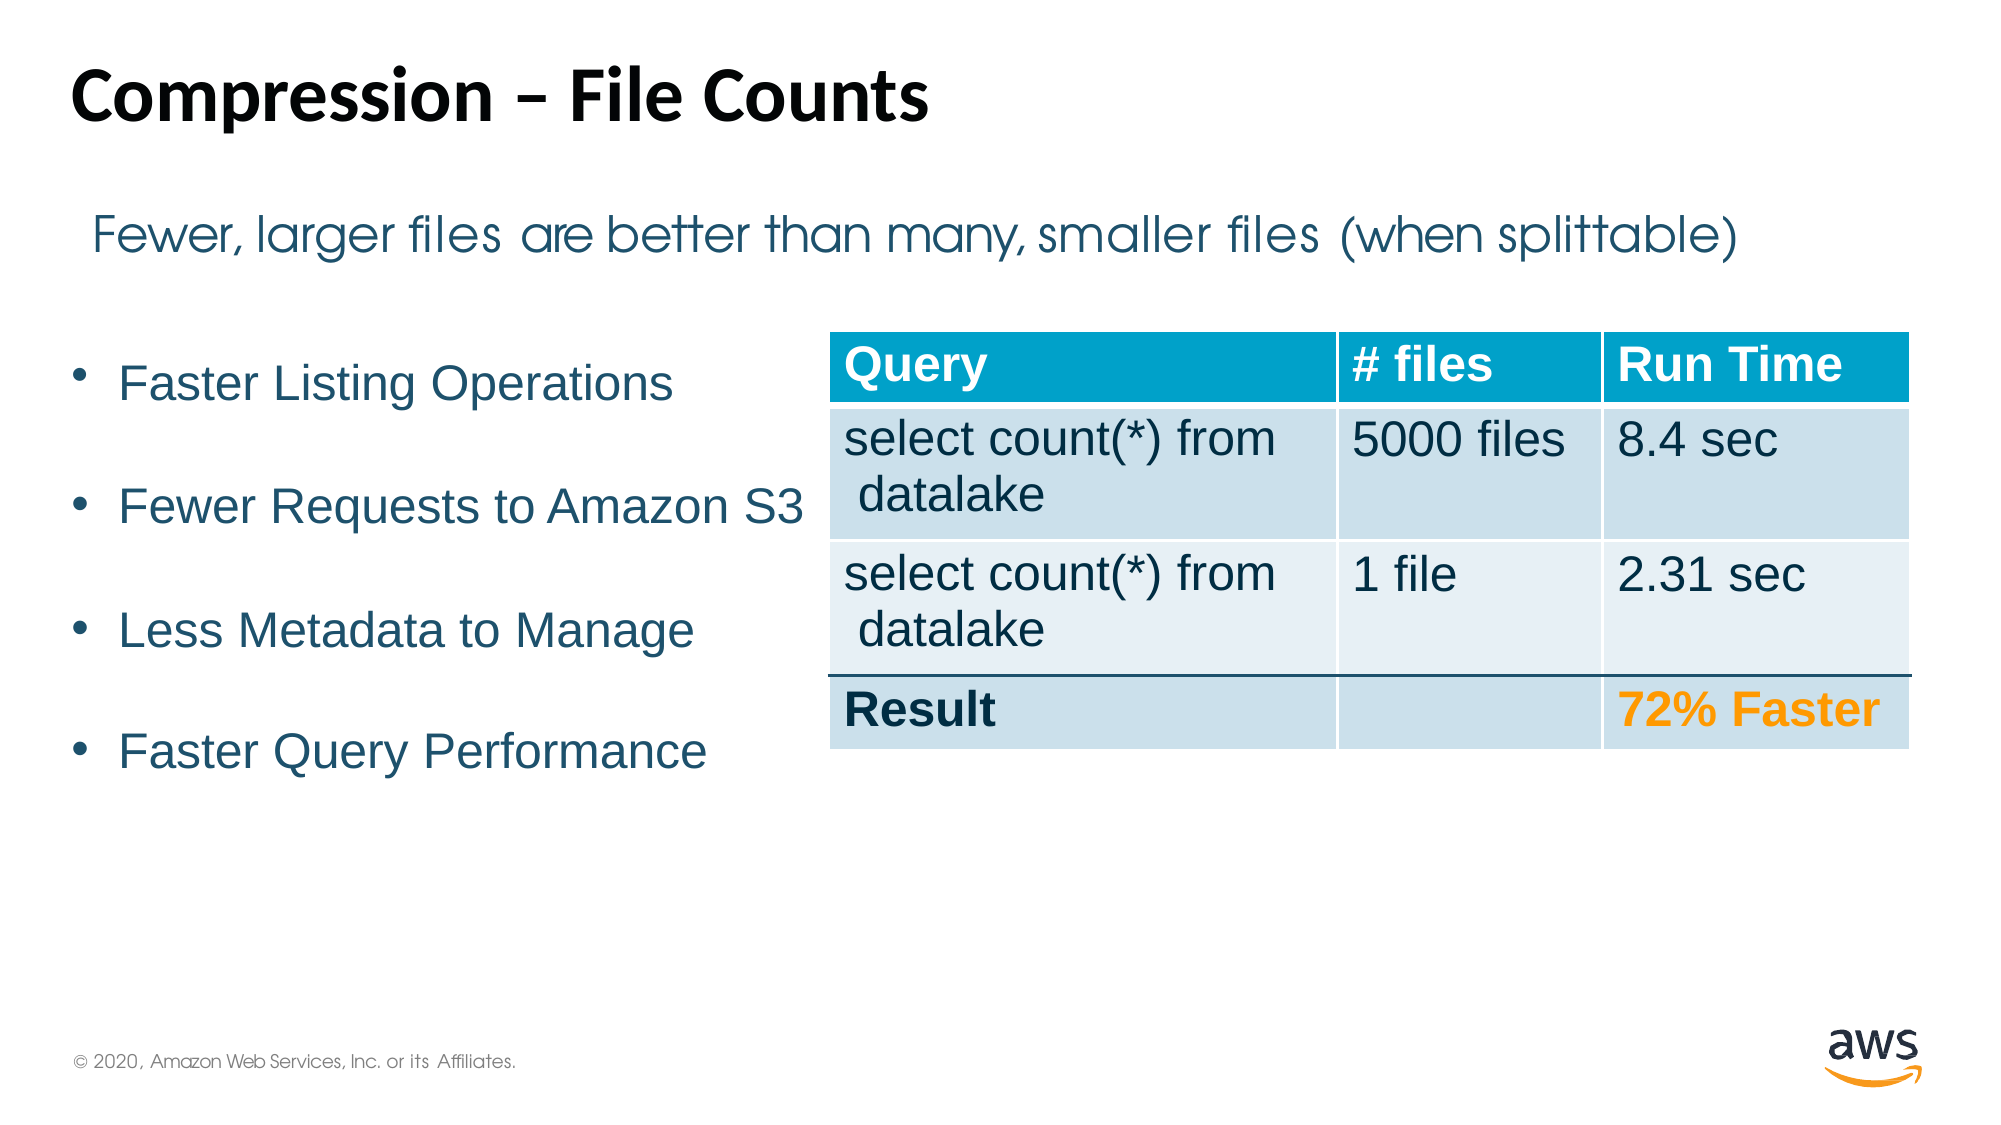

# Compression – File Counts
Fewer, larger files are better than many, smaller files (when splittable)

Faster Listing Operations

Fewer Requests to Amazon S3

Less Metadata to Manage

Faster Query Performance
| Query | # files | Run Time |
| --- | --- | --- |
| select count(\*) from datalake | 5000 files | 8.4 sec |
| select count(\*) from datalake | 1 file | 2.31 sec |
| Result |  | 72% Faster |
© 2020, Amazon Web Services, Inc. or its Affiliates.